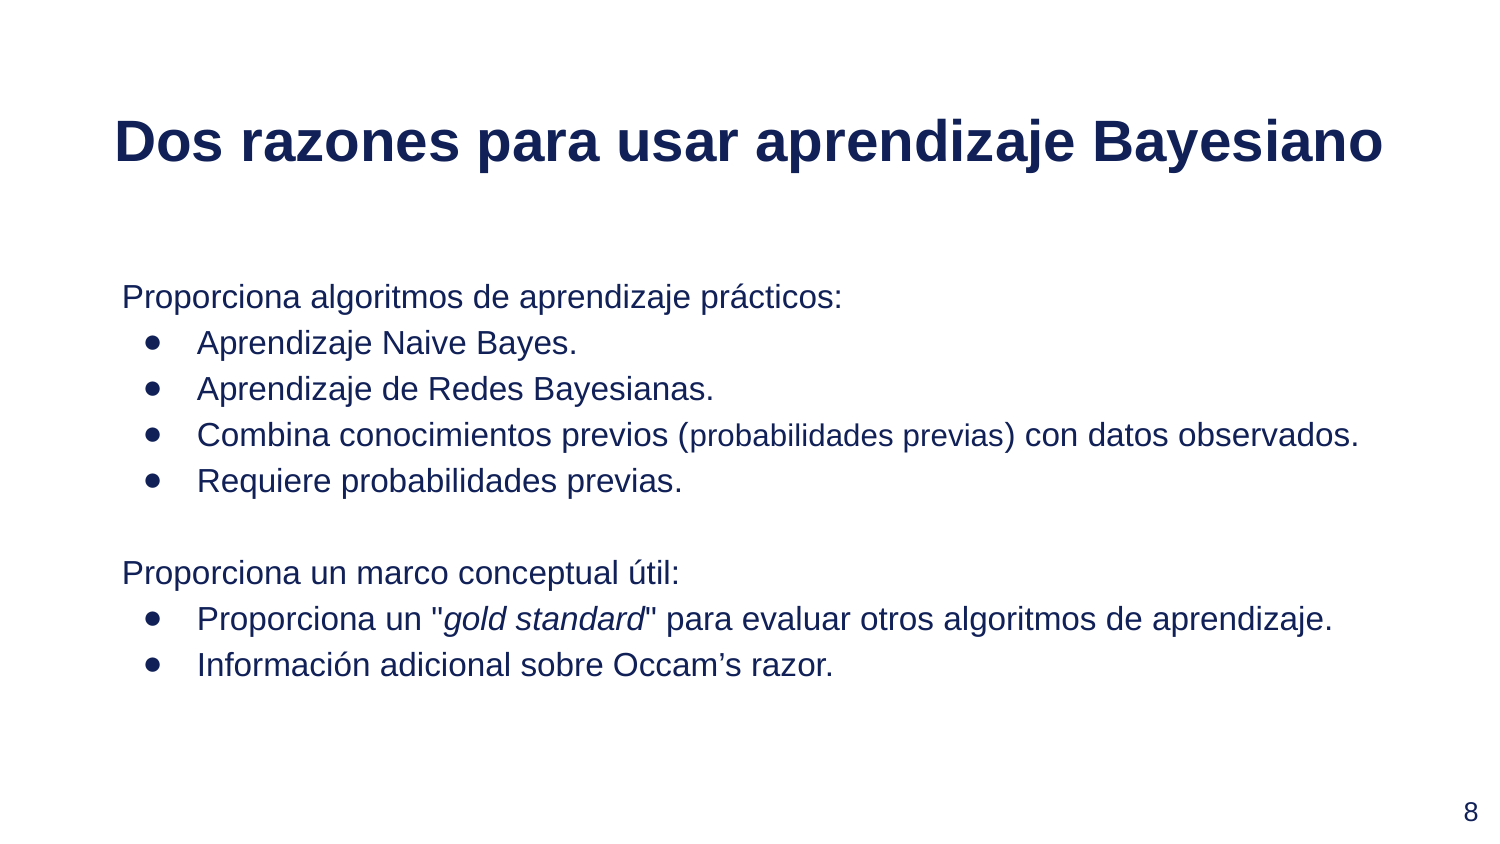

Dos razones para usar aprendizaje Bayesiano
Proporciona algoritmos de aprendizaje prácticos:
Aprendizaje Naive Bayes.
Aprendizaje de Redes Bayesianas.
Combina conocimientos previos (probabilidades previas) con datos observados.
Requiere probabilidades previas.

Proporciona un marco conceptual útil:
Proporciona un "gold standard" para evaluar otros algoritmos de aprendizaje.
Información adicional sobre Occam’s razor.
8